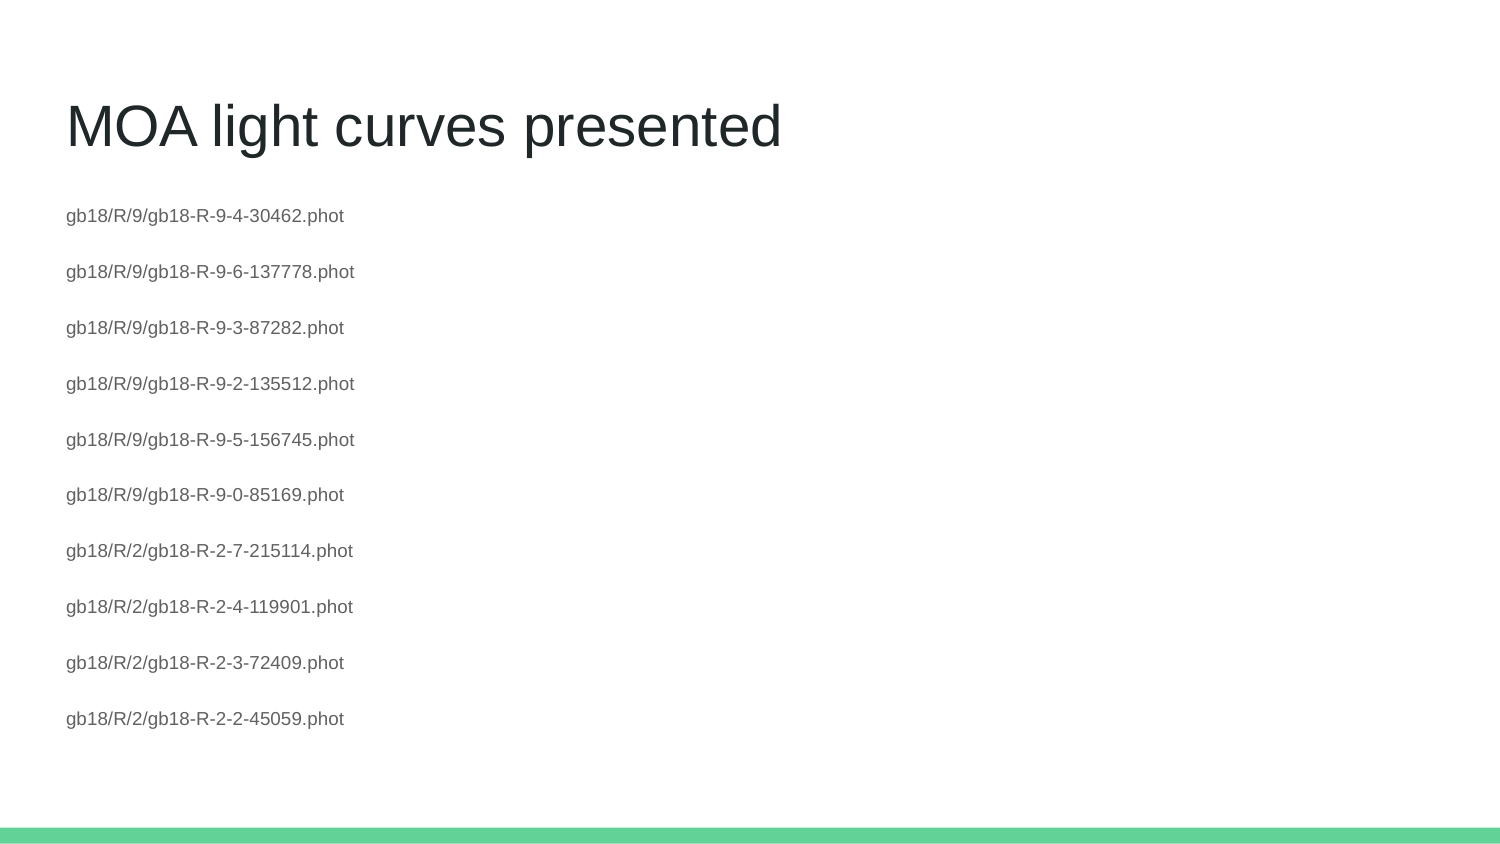

# MOA light curves presented
gb18/R/9/gb18-R-9-4-30462.phot
gb18/R/9/gb18-R-9-6-137778.phot
gb18/R/9/gb18-R-9-3-87282.phot
gb18/R/9/gb18-R-9-2-135512.phot
gb18/R/9/gb18-R-9-5-156745.phot
gb18/R/9/gb18-R-9-0-85169.phot
gb18/R/2/gb18-R-2-7-215114.phot
gb18/R/2/gb18-R-2-4-119901.phot
gb18/R/2/gb18-R-2-3-72409.phot
gb18/R/2/gb18-R-2-2-45059.phot